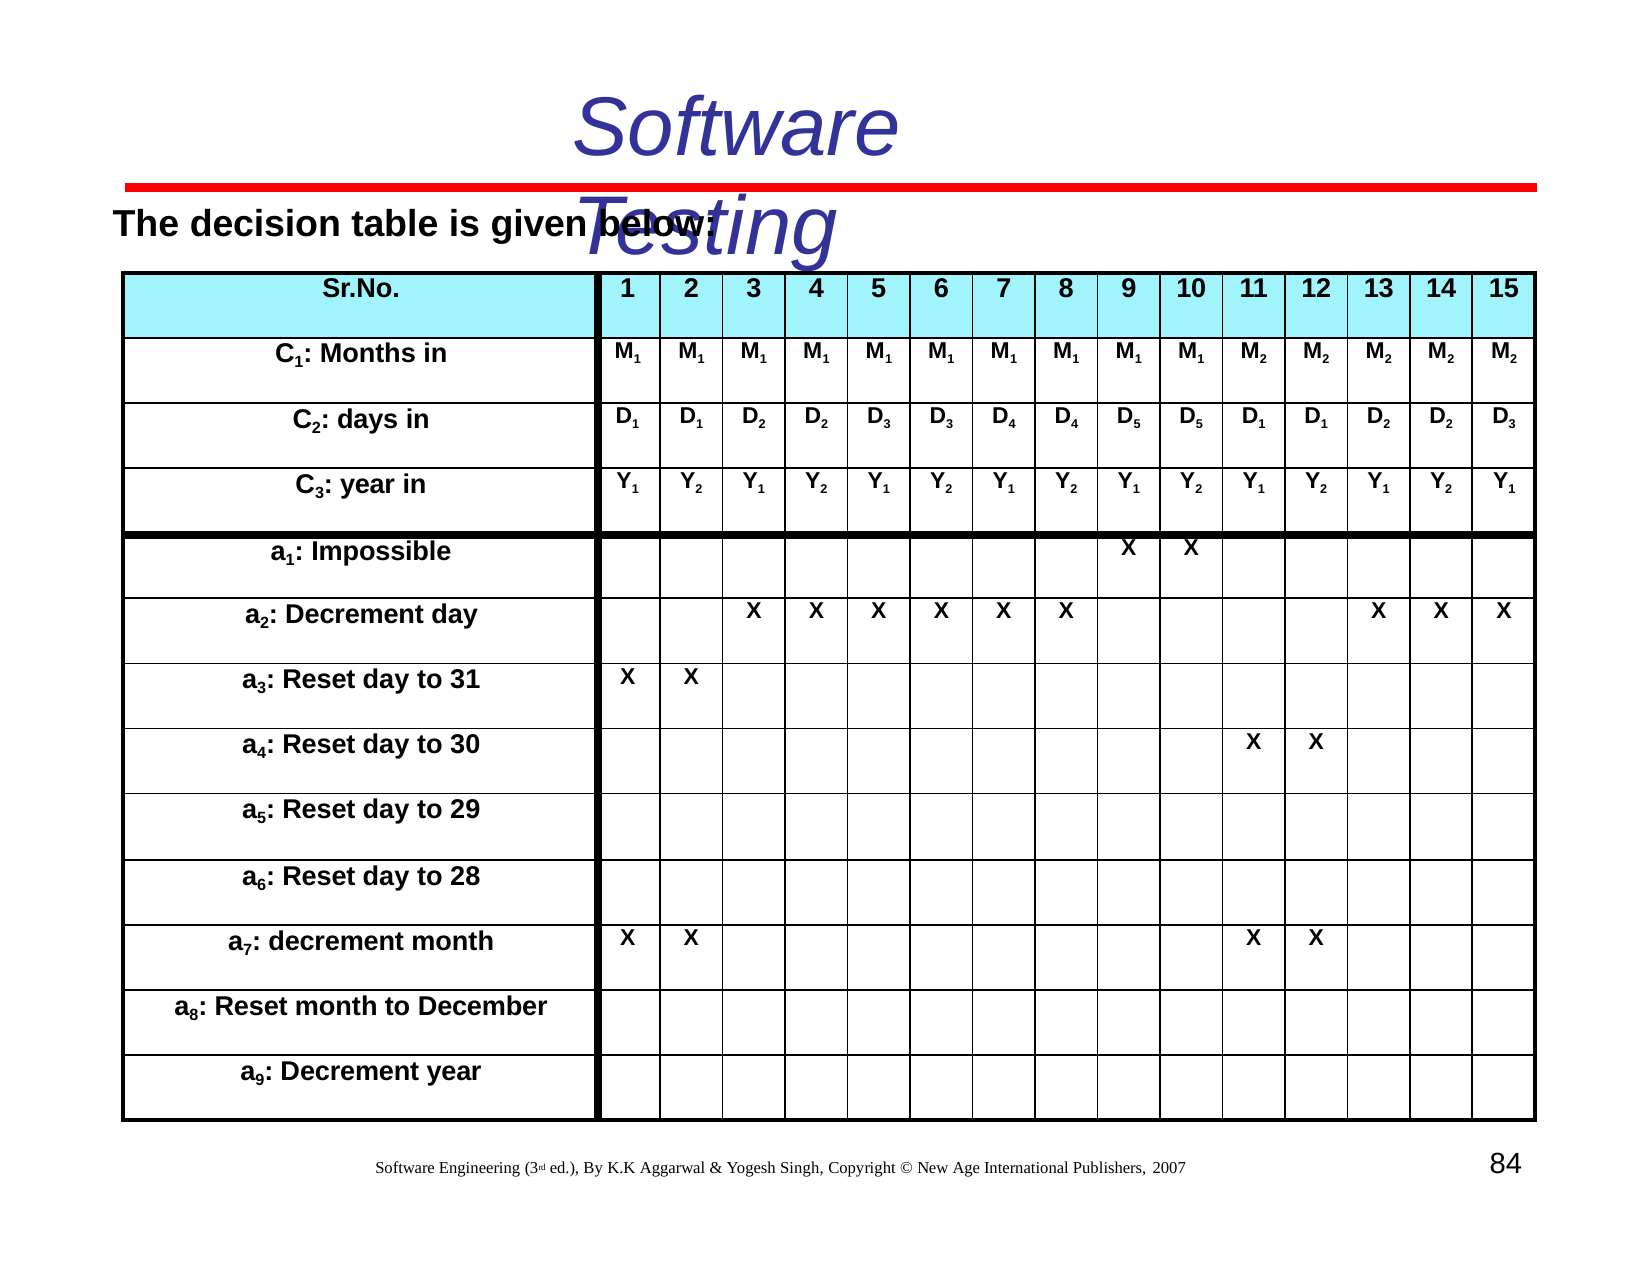

# Software Testing

The decision table is given below:
| Sr.No. | 1 | 2 | 3 | 4 | 5 | 6 | 7 | 8 | 9 | 10 | 11 | 12 | 13 | 14 | 15 |
| --- | --- | --- | --- | --- | --- | --- | --- | --- | --- | --- | --- | --- | --- | --- | --- |
| C1: Months in | M1 | M1 | M1 | M1 | M1 | M1 | M1 | M1 | M1 | M1 | M2 | M2 | M2 | M2 | M2 |
| C2: days in | D1 | D1 | D2 | D2 | D3 | D3 | D4 | D4 | D5 | D5 | D1 | D1 | D2 | D2 | D3 |
| C3: year in | Y1 | Y2 | Y1 | Y2 | Y1 | Y2 | Y1 | Y2 | Y1 | Y2 | Y1 | Y2 | Y1 | Y2 | Y1 |
| a1: Impossible |  |  |  |  |  |  |  |  | X | X |  |  |  |  |  |
| a2: Decrement day |  |  | X | X | X | X | X | X |  |  |  |  | X | X | X |
| a3: Reset day to 31 | X | X |  |  |  |  |  |  |  |  |  |  |  |  |  |
| a4: Reset day to 30 |  |  |  |  |  |  |  |  |  |  | X | X |  |  |  |
| a5: Reset day to 29 |  |  |  |  |  |  |  |  |  |  |  |  |  |  |  |
| a6: Reset day to 28 |  |  |  |  |  |  |  |  |  |  |  |  |  |  |  |
| a7: decrement month | X | X |  |  |  |  |  |  |  |  | X | X |  |  |  |
| a8: Reset month to December |  |  |  |  |  |  |  |  |  |  |  |  |  |  |  |
| a9: Decrement year |  |  |  |  |  |  |  |  |  |  |  |  |  |  |  |
84
Software Engineering (3rd  ed.), By K.K Aggarwal & Yogesh Singh, Copyright © New Age International Publishers, 2007